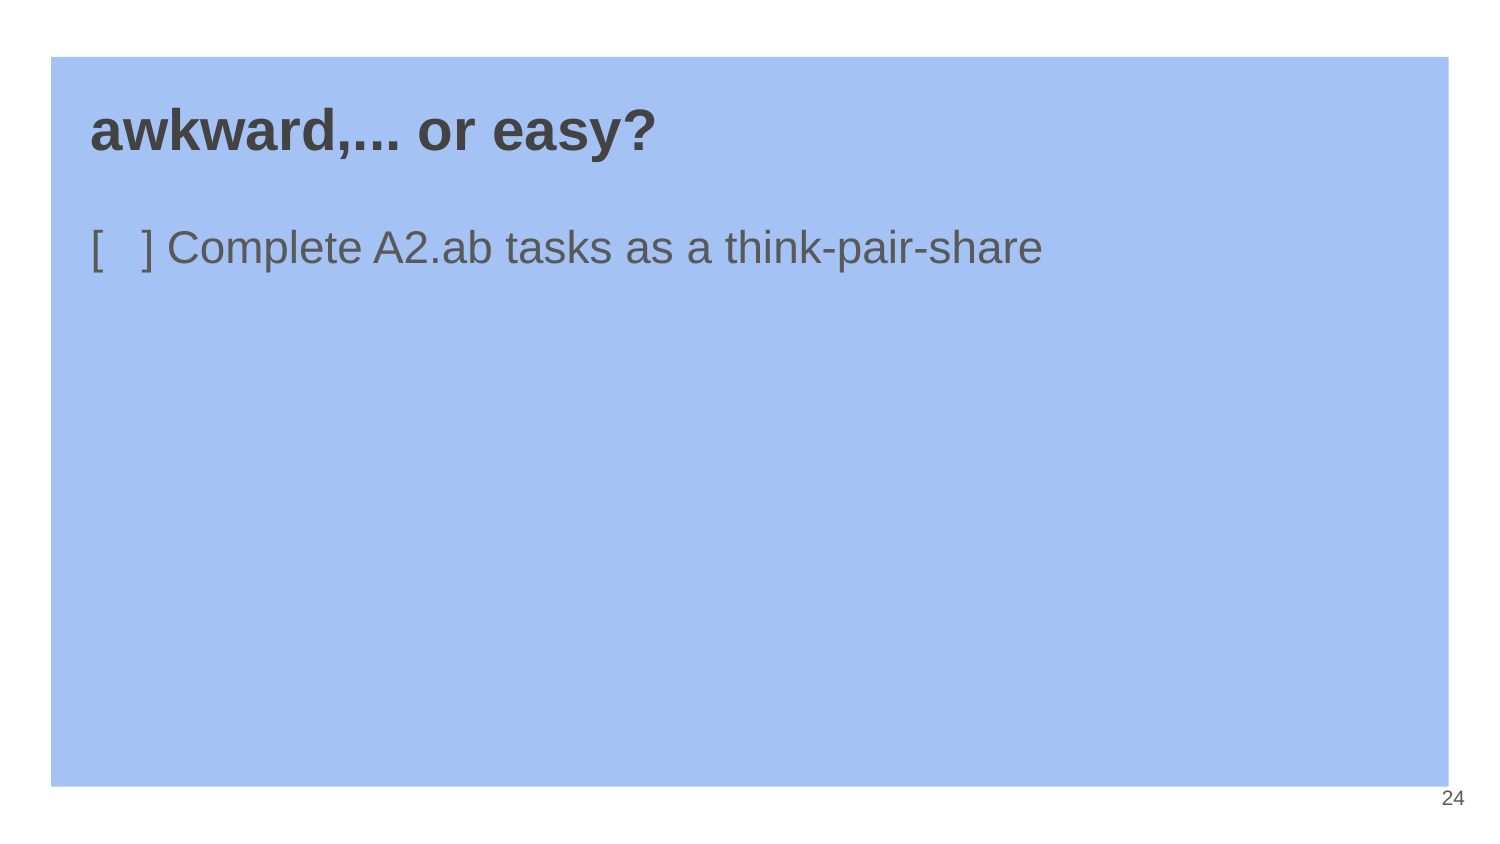

# awkward,... or easy?
[   ] Complete A2.ab tasks as a think-pair-share

24